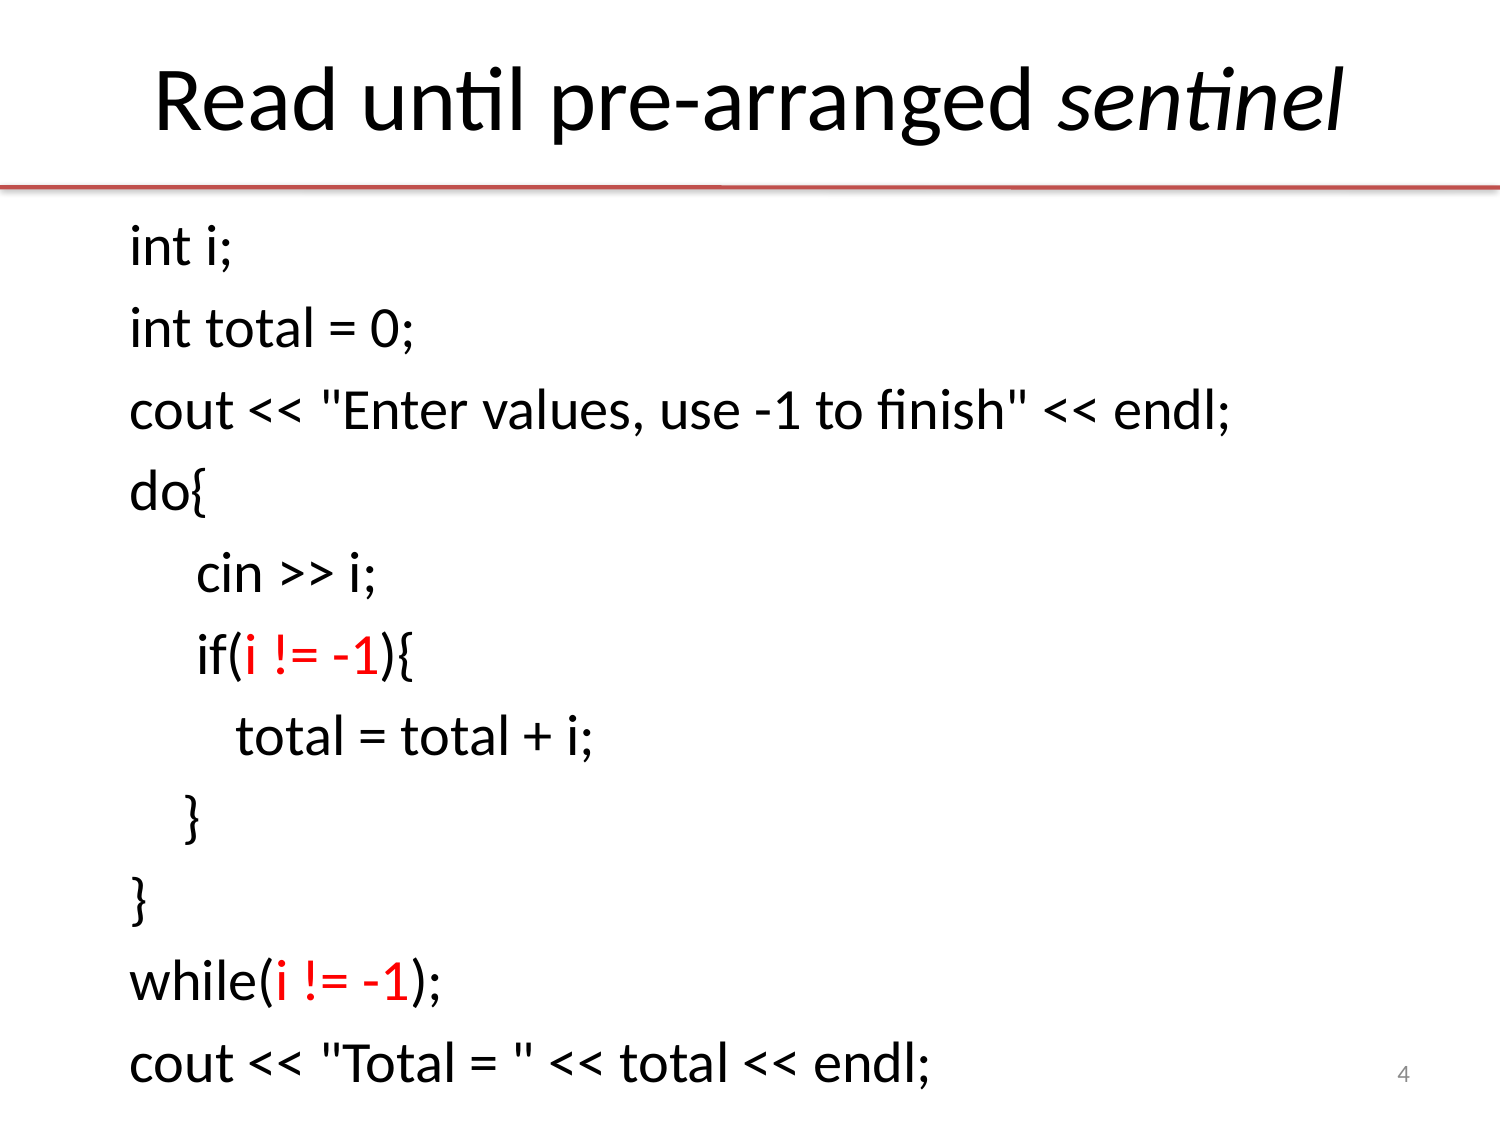

# Read until pre-arranged sentinel
   int i;
   int total = 0;
   cout << "Enter values, use -1 to finish" << endl;
   do{
        cin >> i;
        if(i != -1){
           total = total + i;
       }
   }
   while(i != -1);
   cout << "Total = " << total << endl;
4